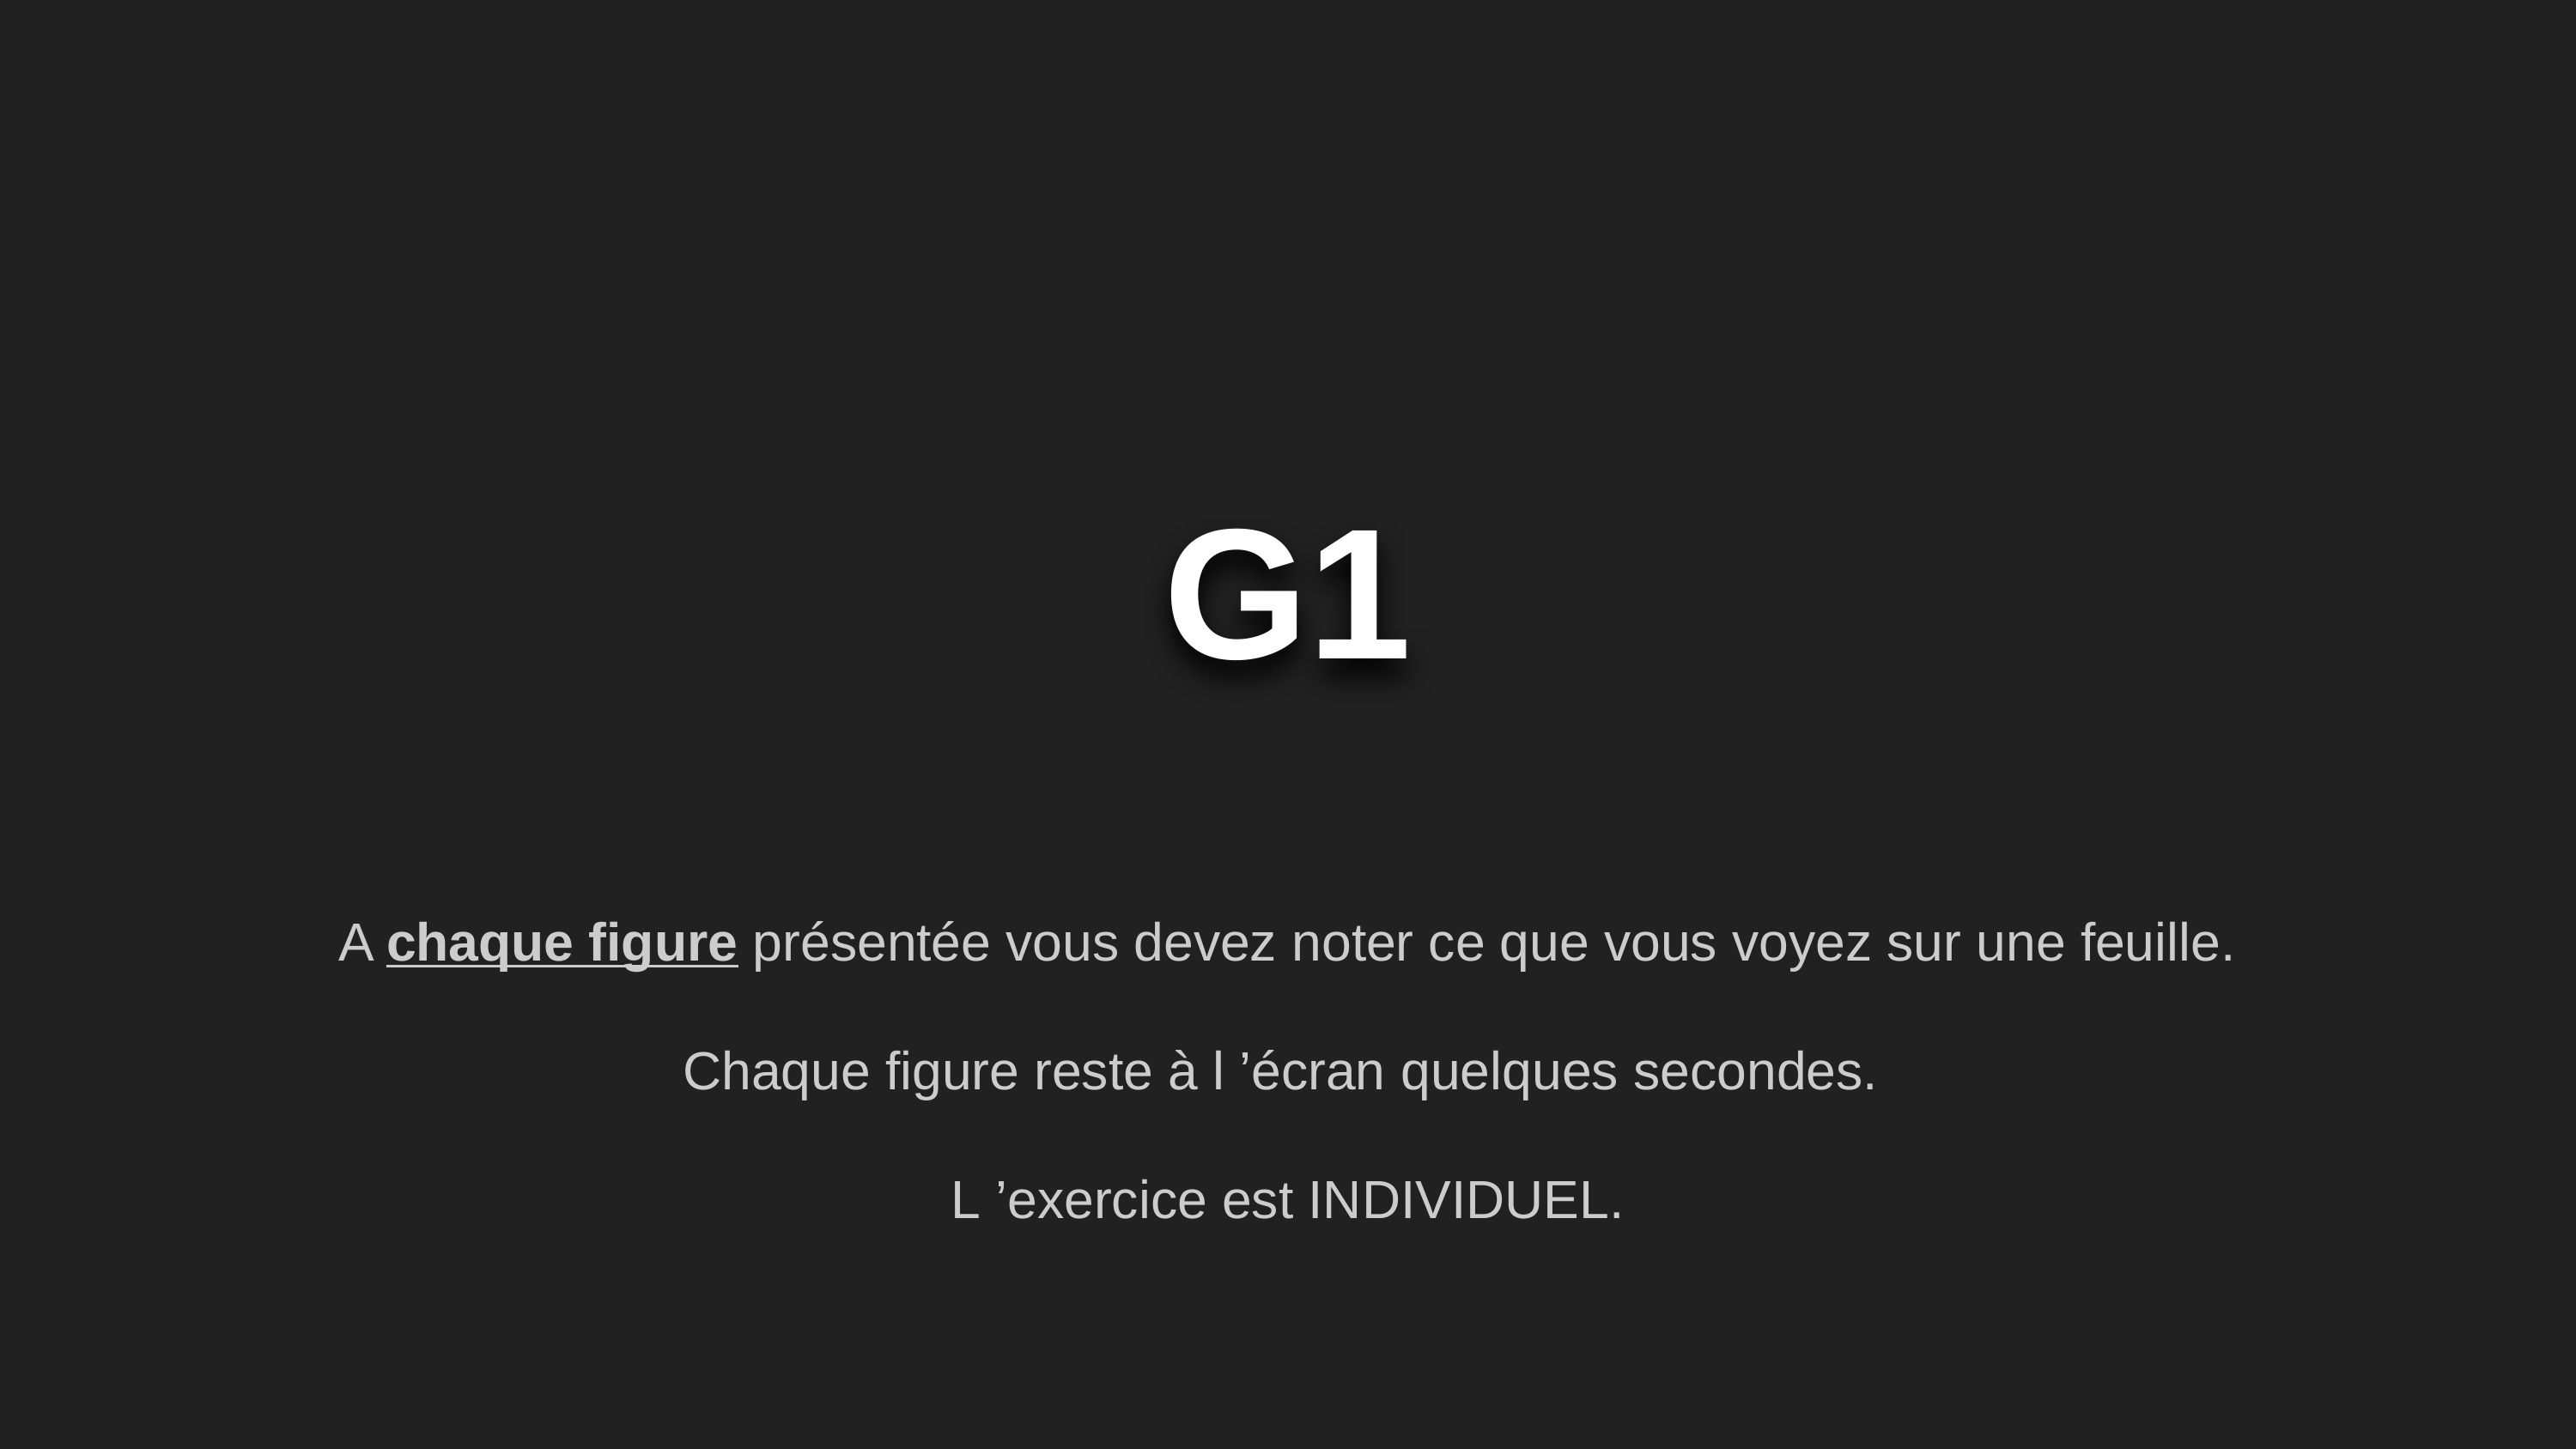

# G1
A chaque figure présentée vous devez noter ce que vous voyez sur une feuille.

Chaque figure reste à l ’écran quelques secondes.

L ’exercice est INDIVIDUEL.